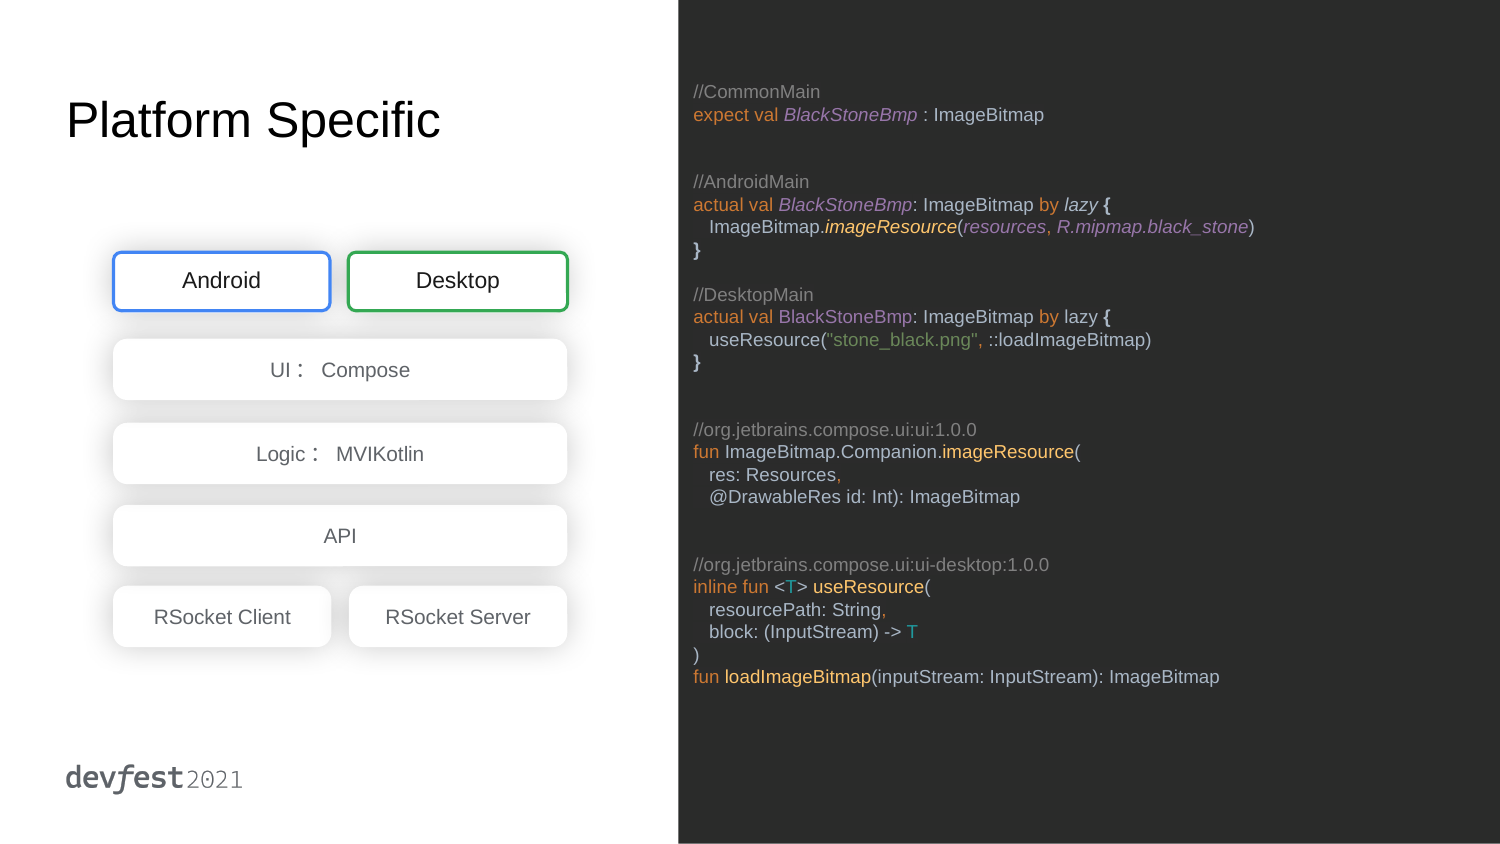

//CommonMain
expect val BlackStoneBmp : ImageBitmap

//AndroidMain
actual val BlackStoneBmp: ImageBitmap by lazy {
   ImageBitmap.imageResource(resources, R.mipmap.black_stone)
}

//DesktopMain
actual val BlackStoneBmp: ImageBitmap by lazy {
   useResource("stone_black.png", ::loadImageBitmap)
}

//org.jetbrains.compose.ui:ui:1.0.0
fun ImageBitmap.Companion.imageResource(
   res: Resources,
   @DrawableRes id: Int): ImageBitmap

//org.jetbrains.compose.ui:ui-desktop:1.0.0
inline fun <T> useResource(
   resourcePath: String,
   block: (InputStream) -> T
)
fun loadImageBitmap(inputStream: InputStream): ImageBitmap

# Platform Specific
Android
Desktop
UI：Compose
Logic：MVIKotlin
API
RSocket Client
RSocket Server
Desktop
Android